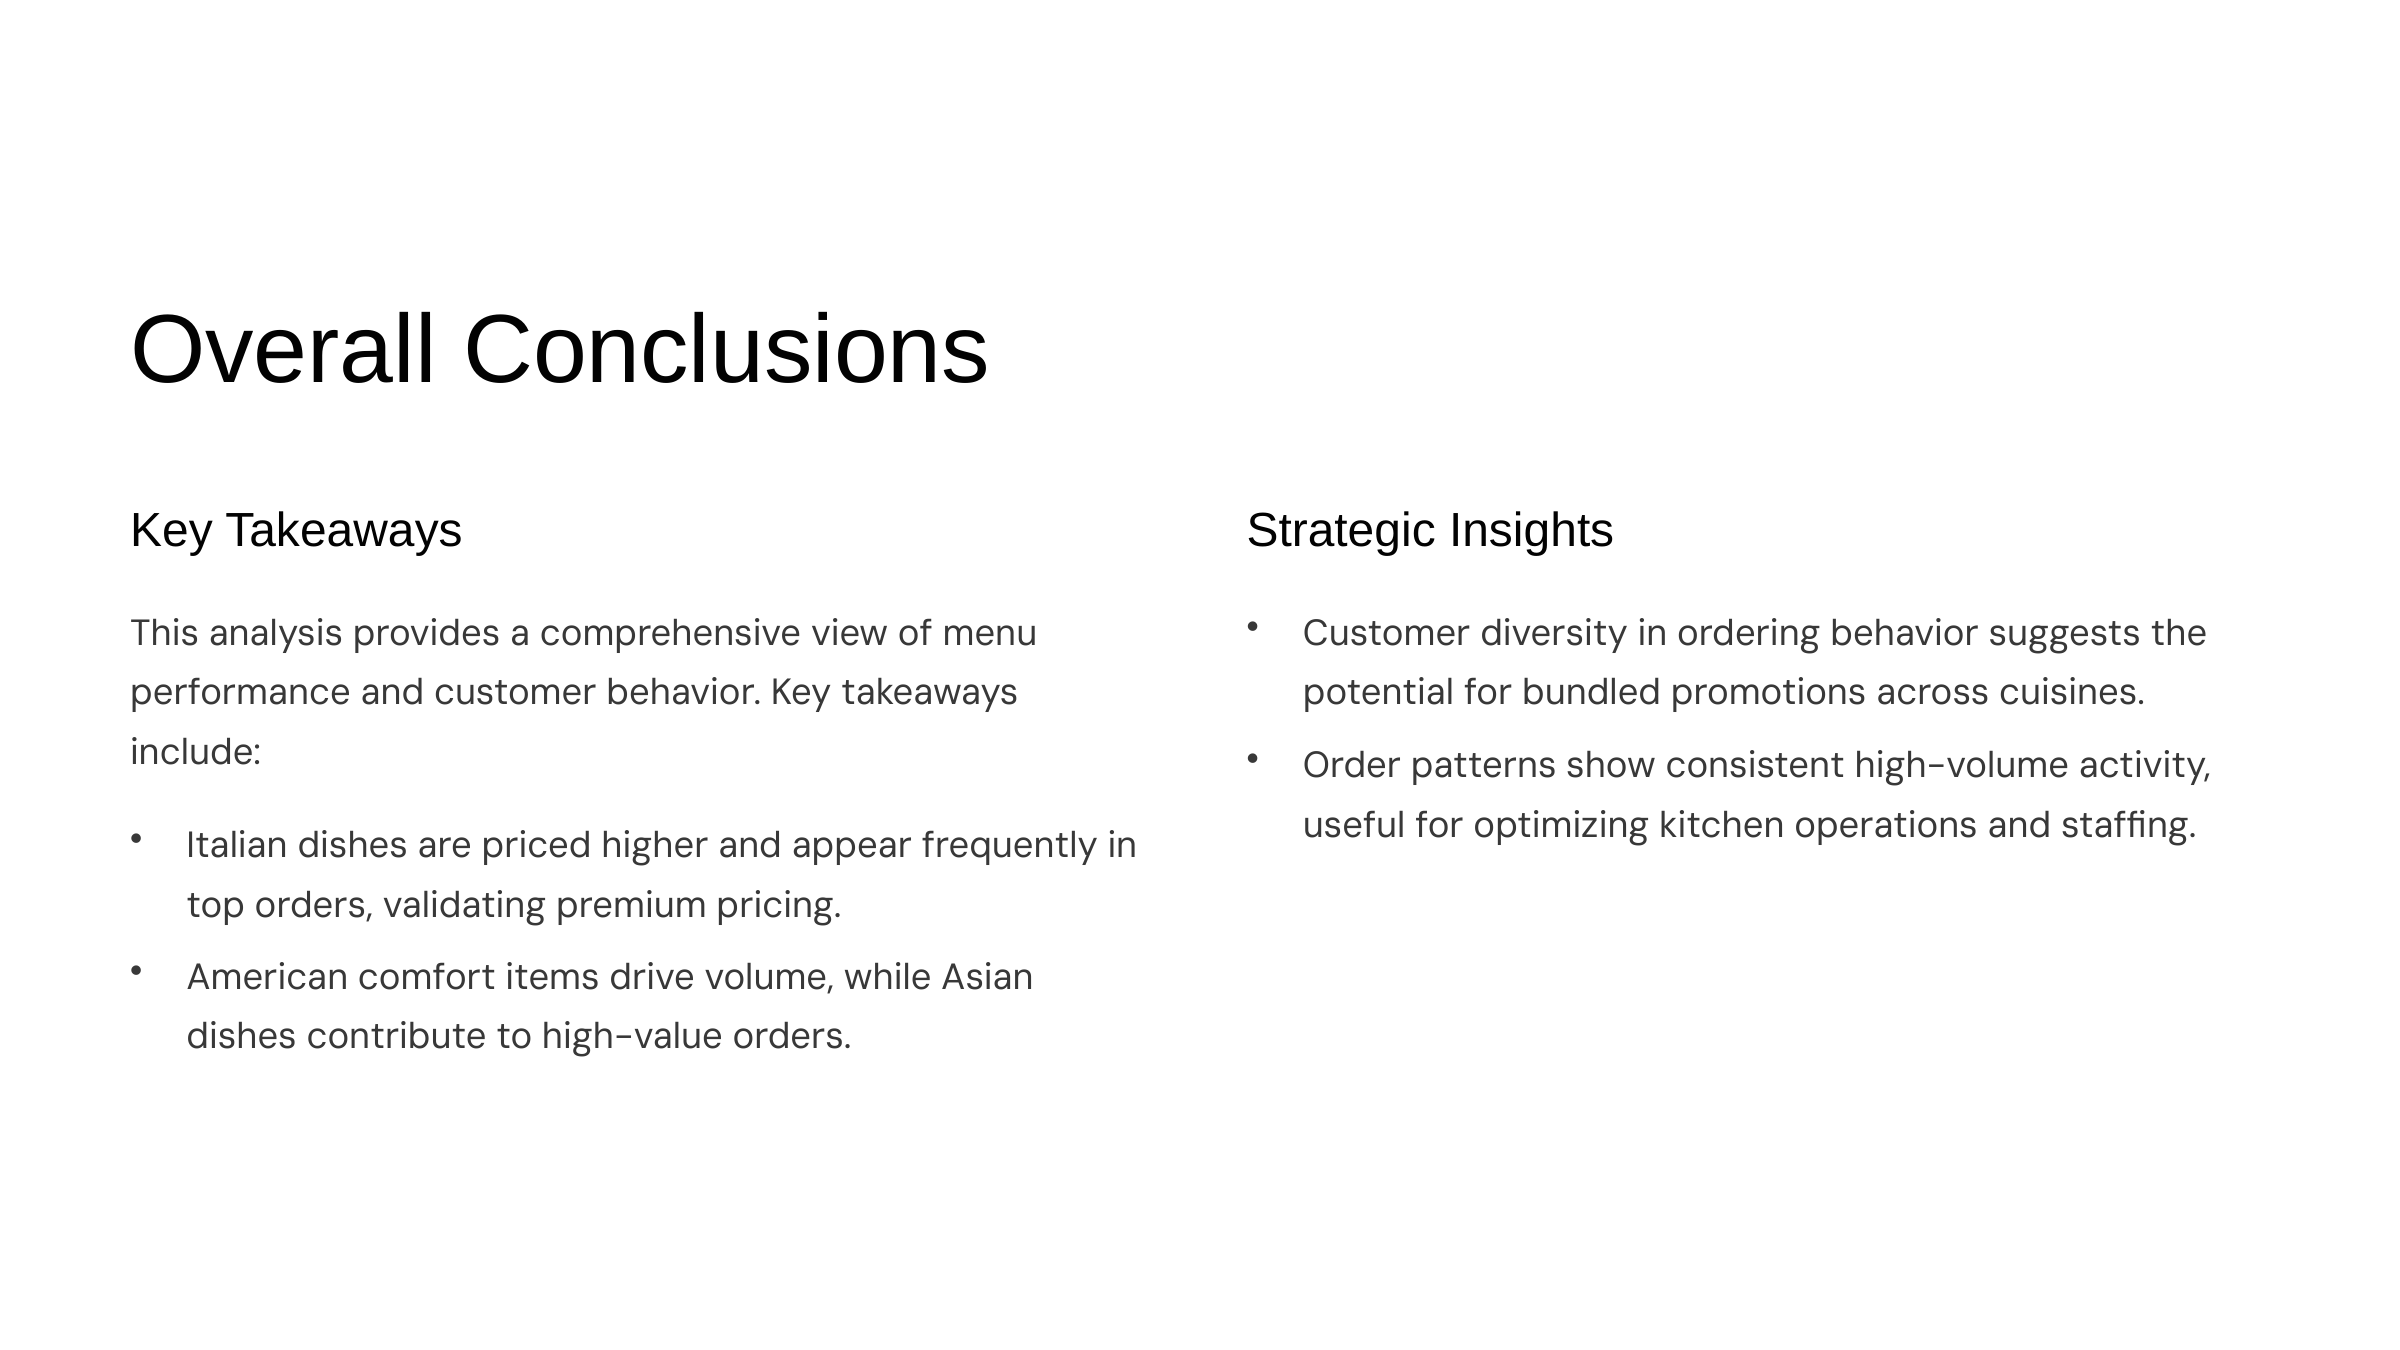

Overall Conclusions
Key Takeaways
Strategic Insights
This analysis provides a comprehensive view of menu performance and customer behavior. Key takeaways include:
Customer diversity in ordering behavior suggests the potential for bundled promotions across cuisines.
Order patterns show consistent high-volume activity, useful for optimizing kitchen operations and staffing.
Italian dishes are priced higher and appear frequently in top orders, validating premium pricing.
American comfort items drive volume, while Asian dishes contribute to high-value orders.